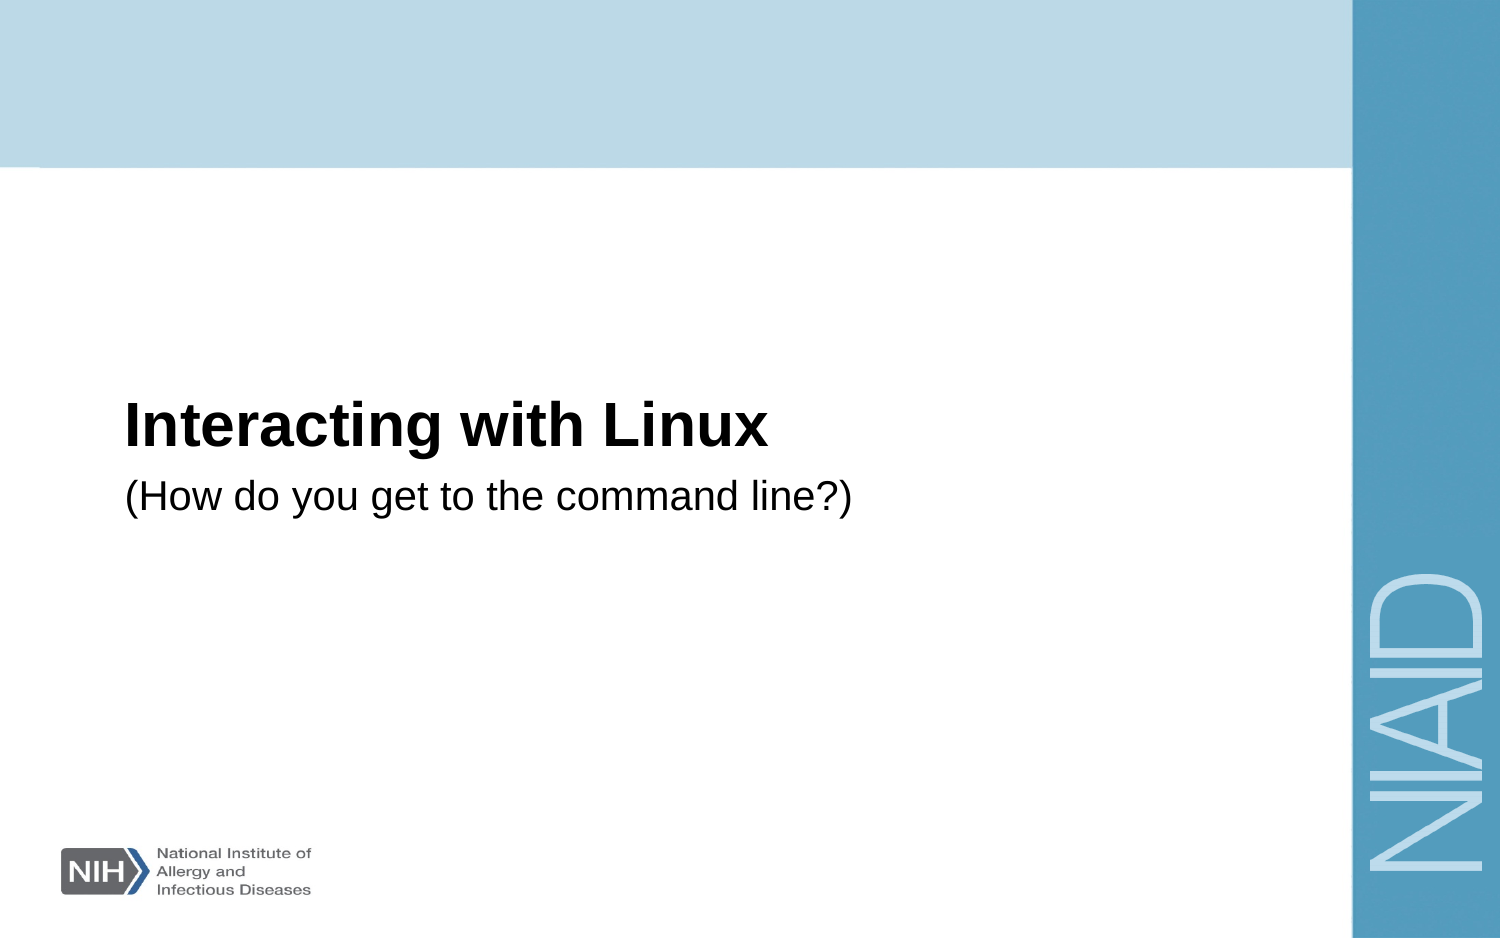

# Interacting with Linux
(How do you get to the command line?)